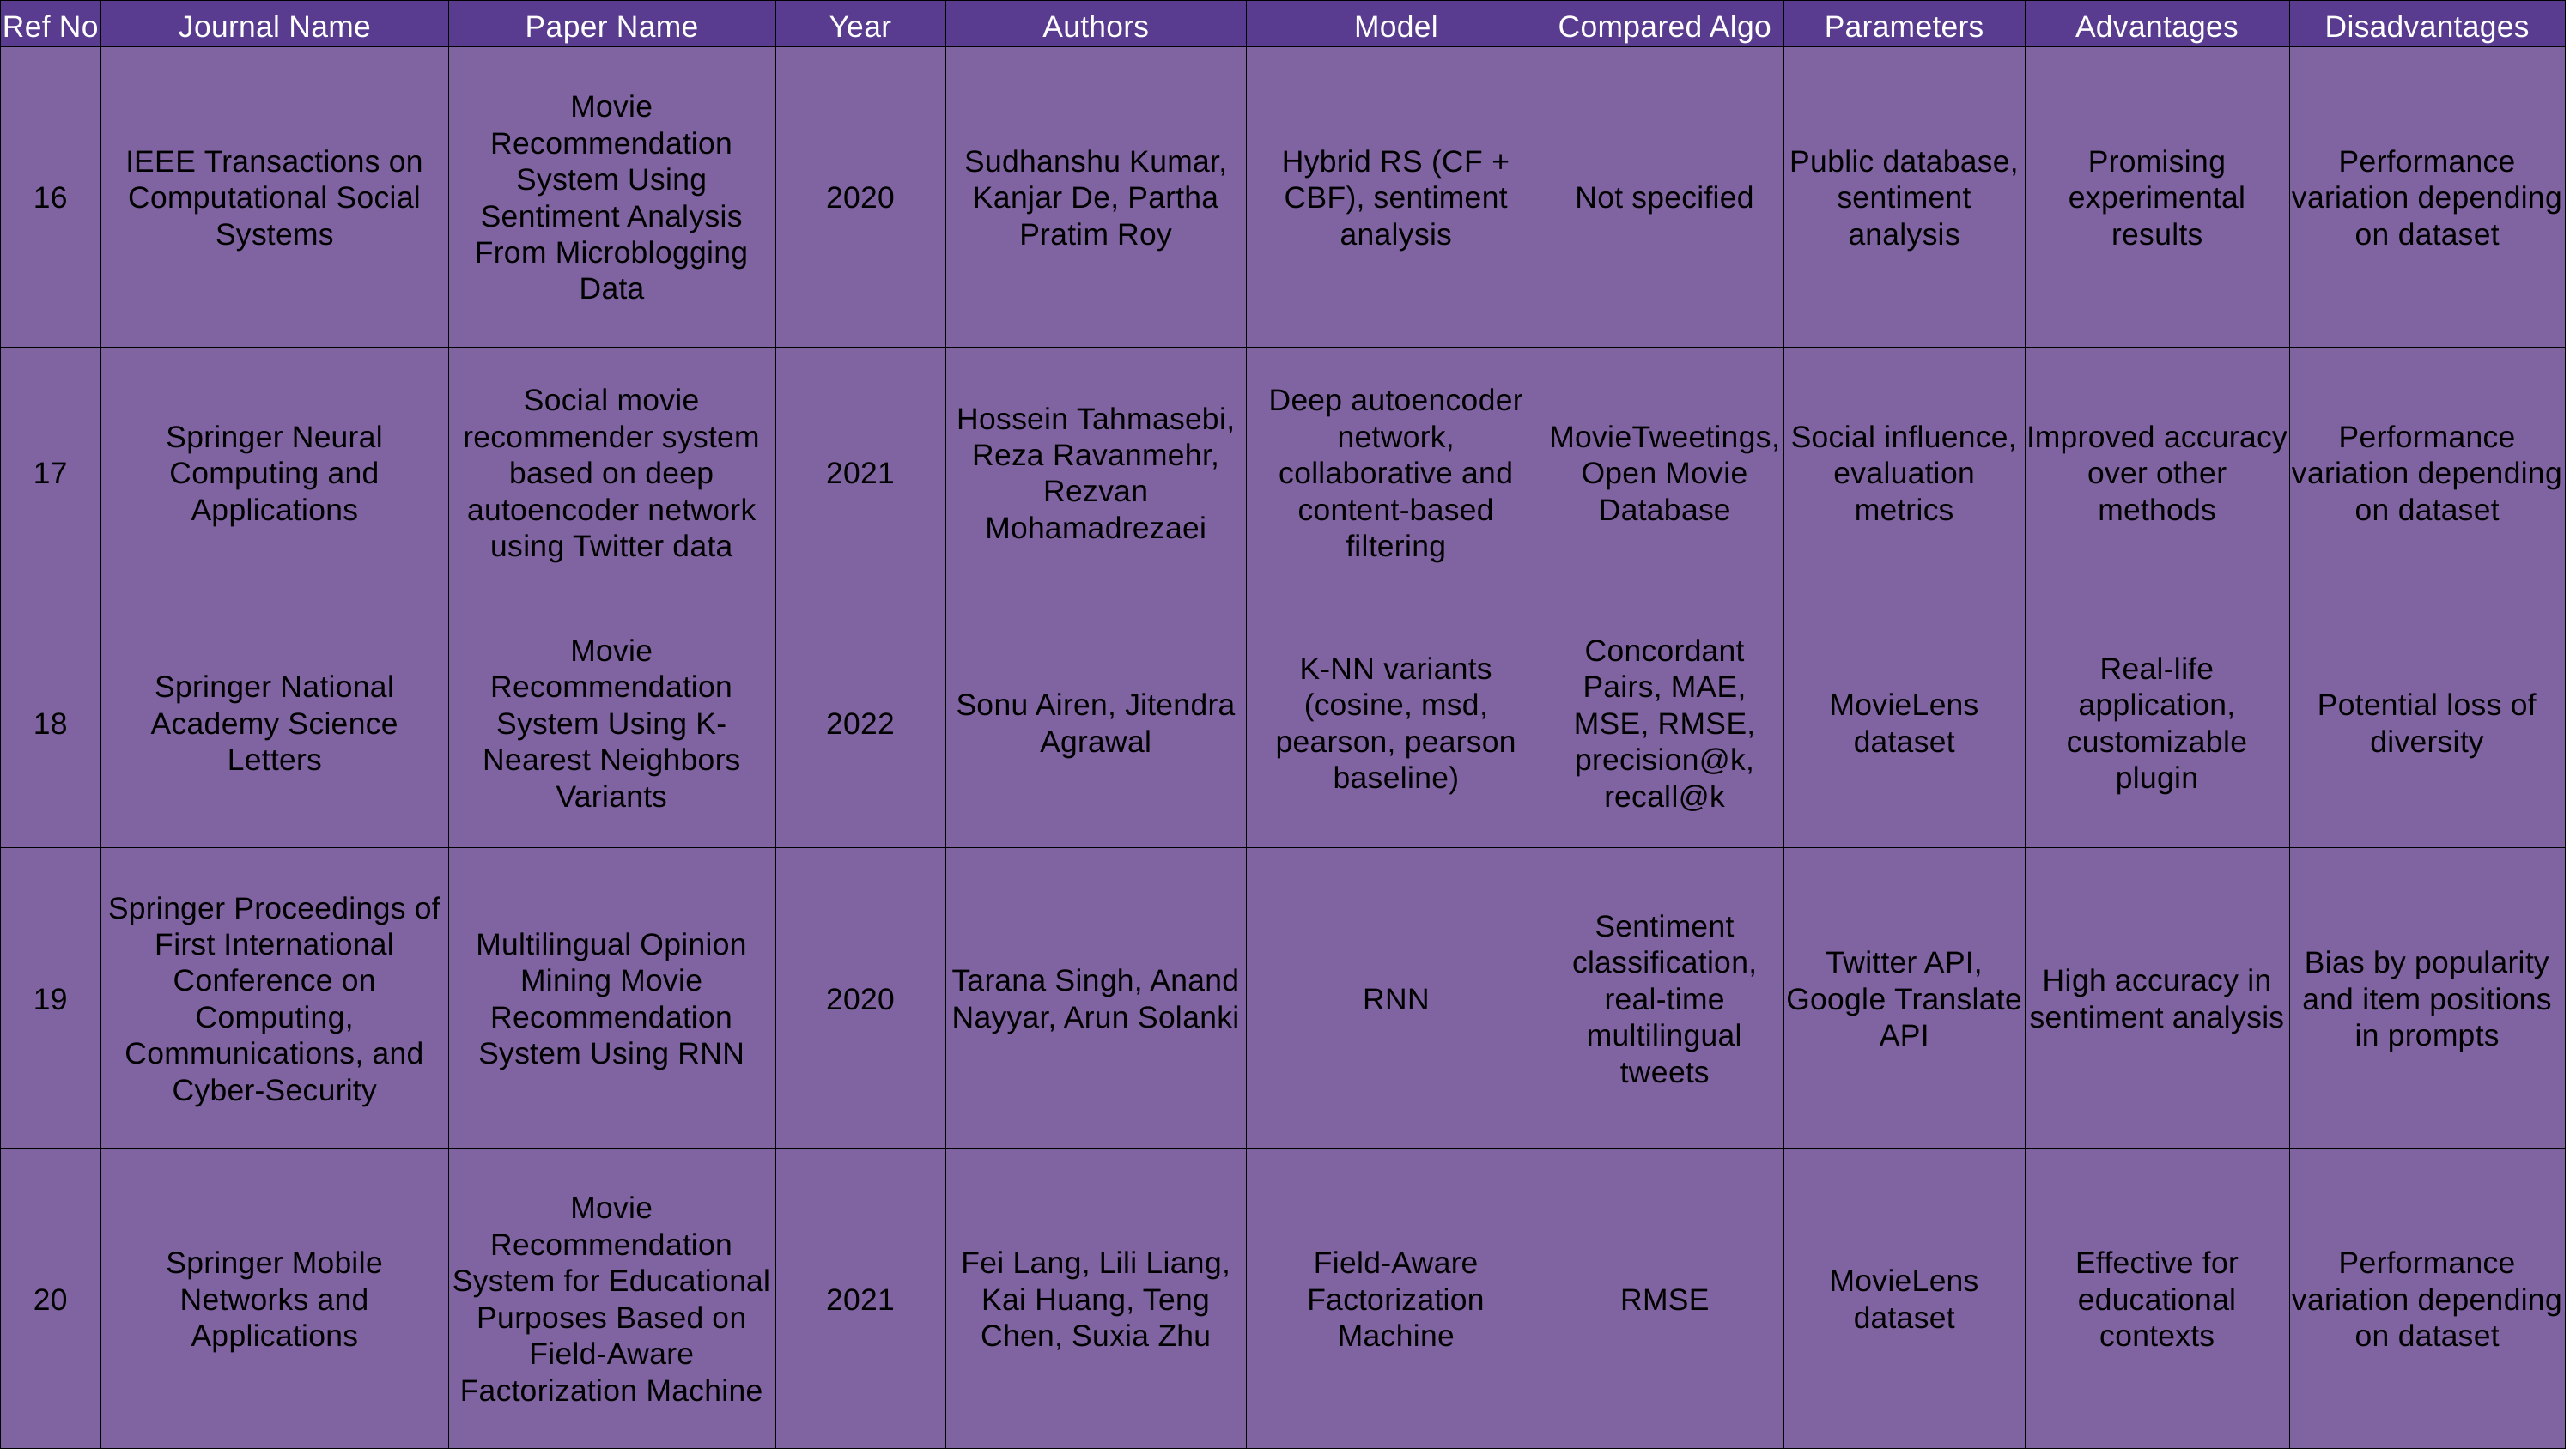

| Ref No | Journal Name | Paper Name | Year | Authors | Model | Compared Algo | Parameters | Advantages | Disadvantages |
| --- | --- | --- | --- | --- | --- | --- | --- | --- | --- |
| 16 | IEEE Transactions on Computational Social Systems | Movie Recommendation System Using Sentiment Analysis From Microblogging Data | 2020 | Sudhanshu Kumar, Kanjar De, Partha Pratim Roy | Hybrid RS (CF + CBF), sentiment analysis | Not specified | Public database, sentiment analysis | Promising experimental results | Performance variation depending on dataset |
| --- | --- | --- | --- | --- | --- | --- | --- | --- | --- |
| 17 | Springer Neural Computing and Applications | Social movie recommender system based on deep autoencoder network using Twitter data | 2021 | Hossein Tahmasebi, Reza Ravanmehr, Rezvan Mohamadrezaei | Deep autoencoder network, collaborative and content-based filtering | MovieTweetings, Open Movie Database | Social influence, evaluation metrics | Improved accuracy over other methods | Performance variation depending on dataset |
| 18 | Springer National Academy Science Letters | Movie Recommendation System Using K-Nearest Neighbors Variants | 2022 | Sonu Airen, Jitendra Agrawal | K-NN variants (cosine, msd, pearson, pearson baseline) | Concordant Pairs, MAE, MSE, RMSE, precision@k, recall@k | MovieLens dataset | Real-life application, customizable plugin | Potential loss of diversity |
| 19 | Springer Proceedings of First International Conference on Computing, Communications, and Cyber-Security | Multilingual Opinion Mining Movie Recommendation System Using RNN | 2020 | Tarana Singh, Anand Nayyar, Arun Solanki | RNN | Sentiment classification, real-time multilingual tweets | Twitter API, Google Translate API | High accuracy in sentiment analysis | Bias by popularity and item positions in prompts |
| 20 | Springer Mobile Networks and Applications | Movie Recommendation System for Educational Purposes Based on Field-Aware Factorization Machine | 2021 | Fei Lang, Lili Liang, Kai Huang, Teng Chen, Suxia Zhu | Field-Aware Factorization Machine | RMSE | MovieLens dataset | Effective for educational contexts | Performance variation depending on dataset |